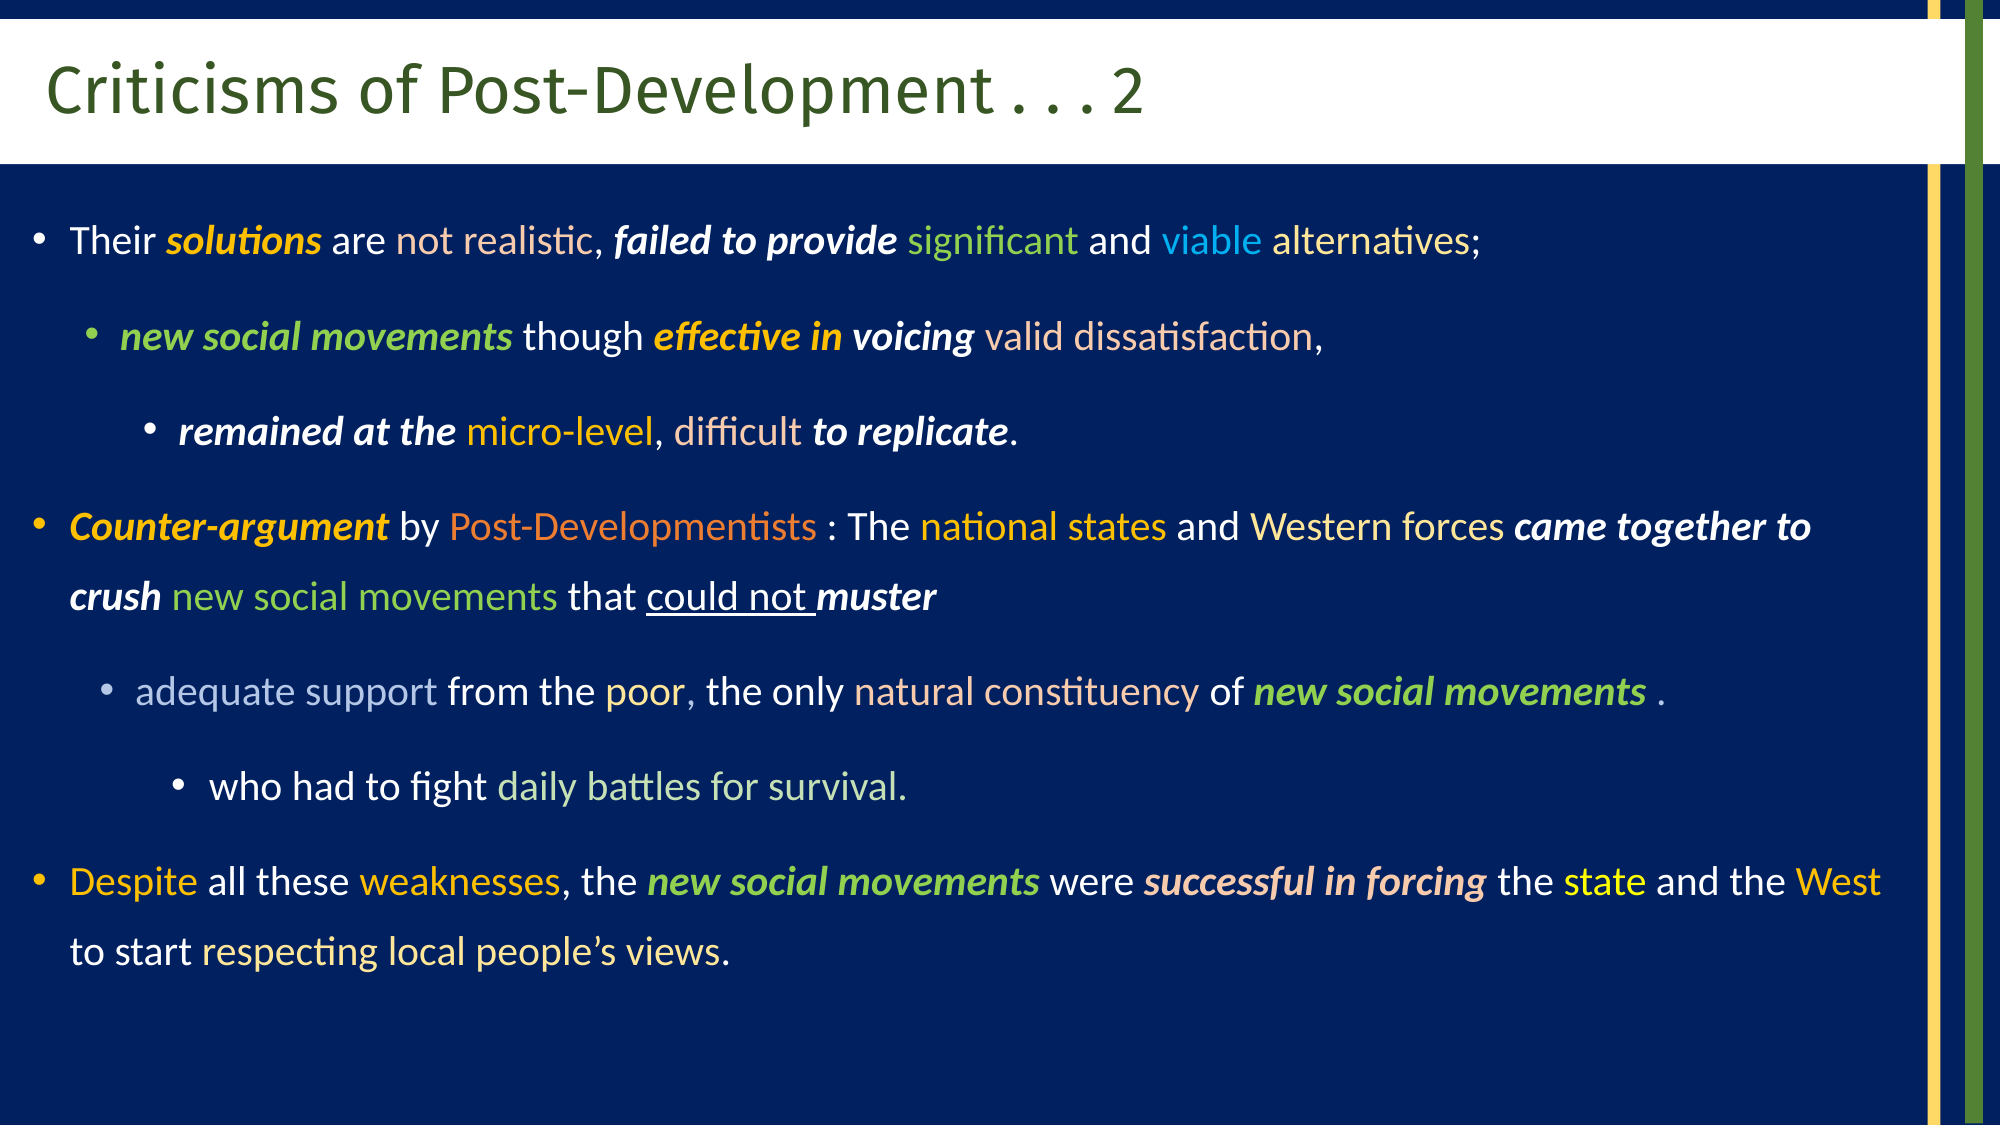

# Criticisms of Post-Development . . . 2
Their solutions are not realistic, failed to provide significant and viable alternatives;
new social movements though effective in voicing valid dissatisfaction,
remained at the micro-level, difficult to replicate.
Counter-argument by Post-Developmentists : The national states and Western forces came together to crush new social movements that could not muster
adequate support from the poor, the only natural constituency of new social movements .
who had to fight daily battles for survival.
Despite all these weaknesses, the new social movements were successful in forcing the state and the West to start respecting local people’s views.